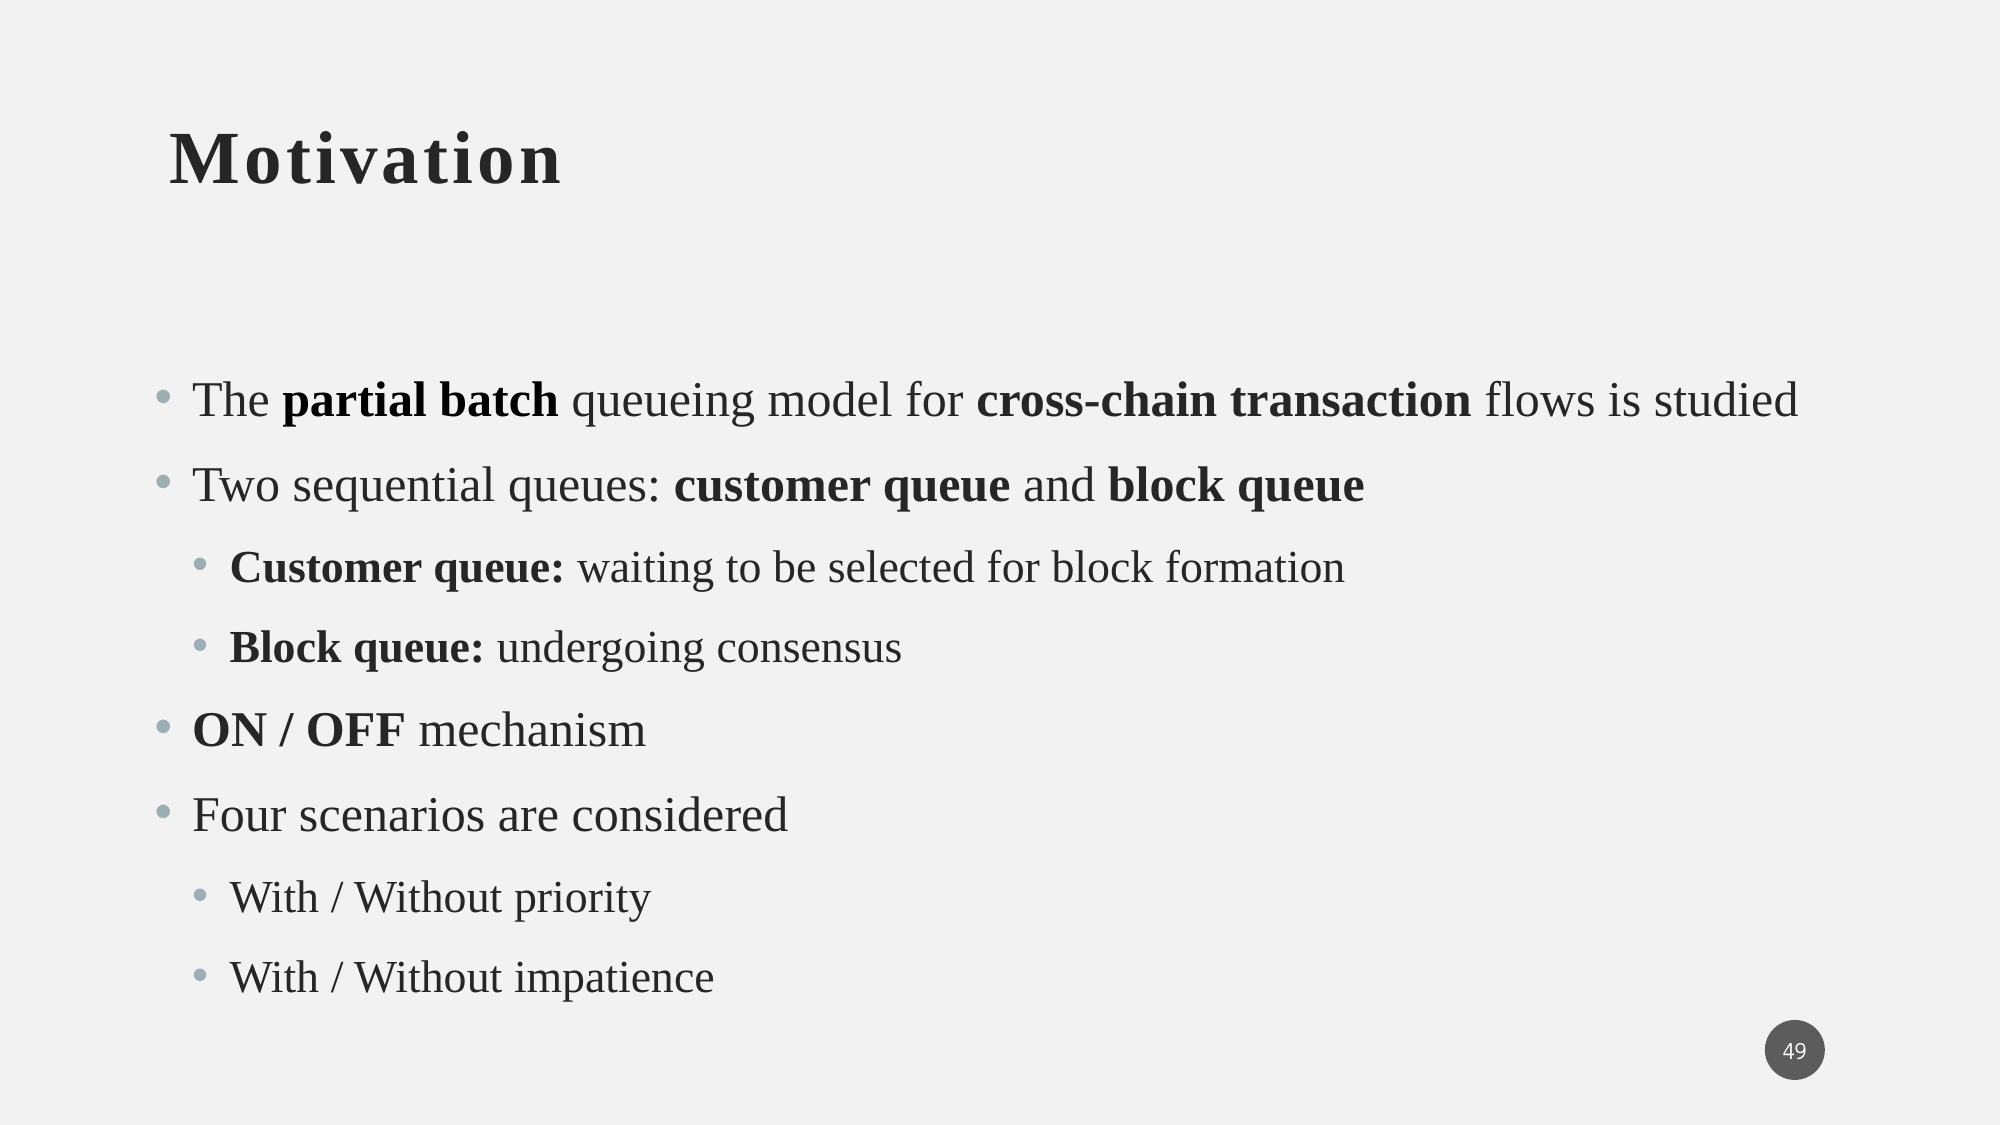

# Motivation
The partial batch queueing model for cross-chain transaction flows is studied
Two sequential queues: customer queue and block queue
Customer queue: waiting to be selected for block formation
Block queue: undergoing consensus
ON / OFF mechanism
Four scenarios are considered
With / Without priority
With / Without impatience
49